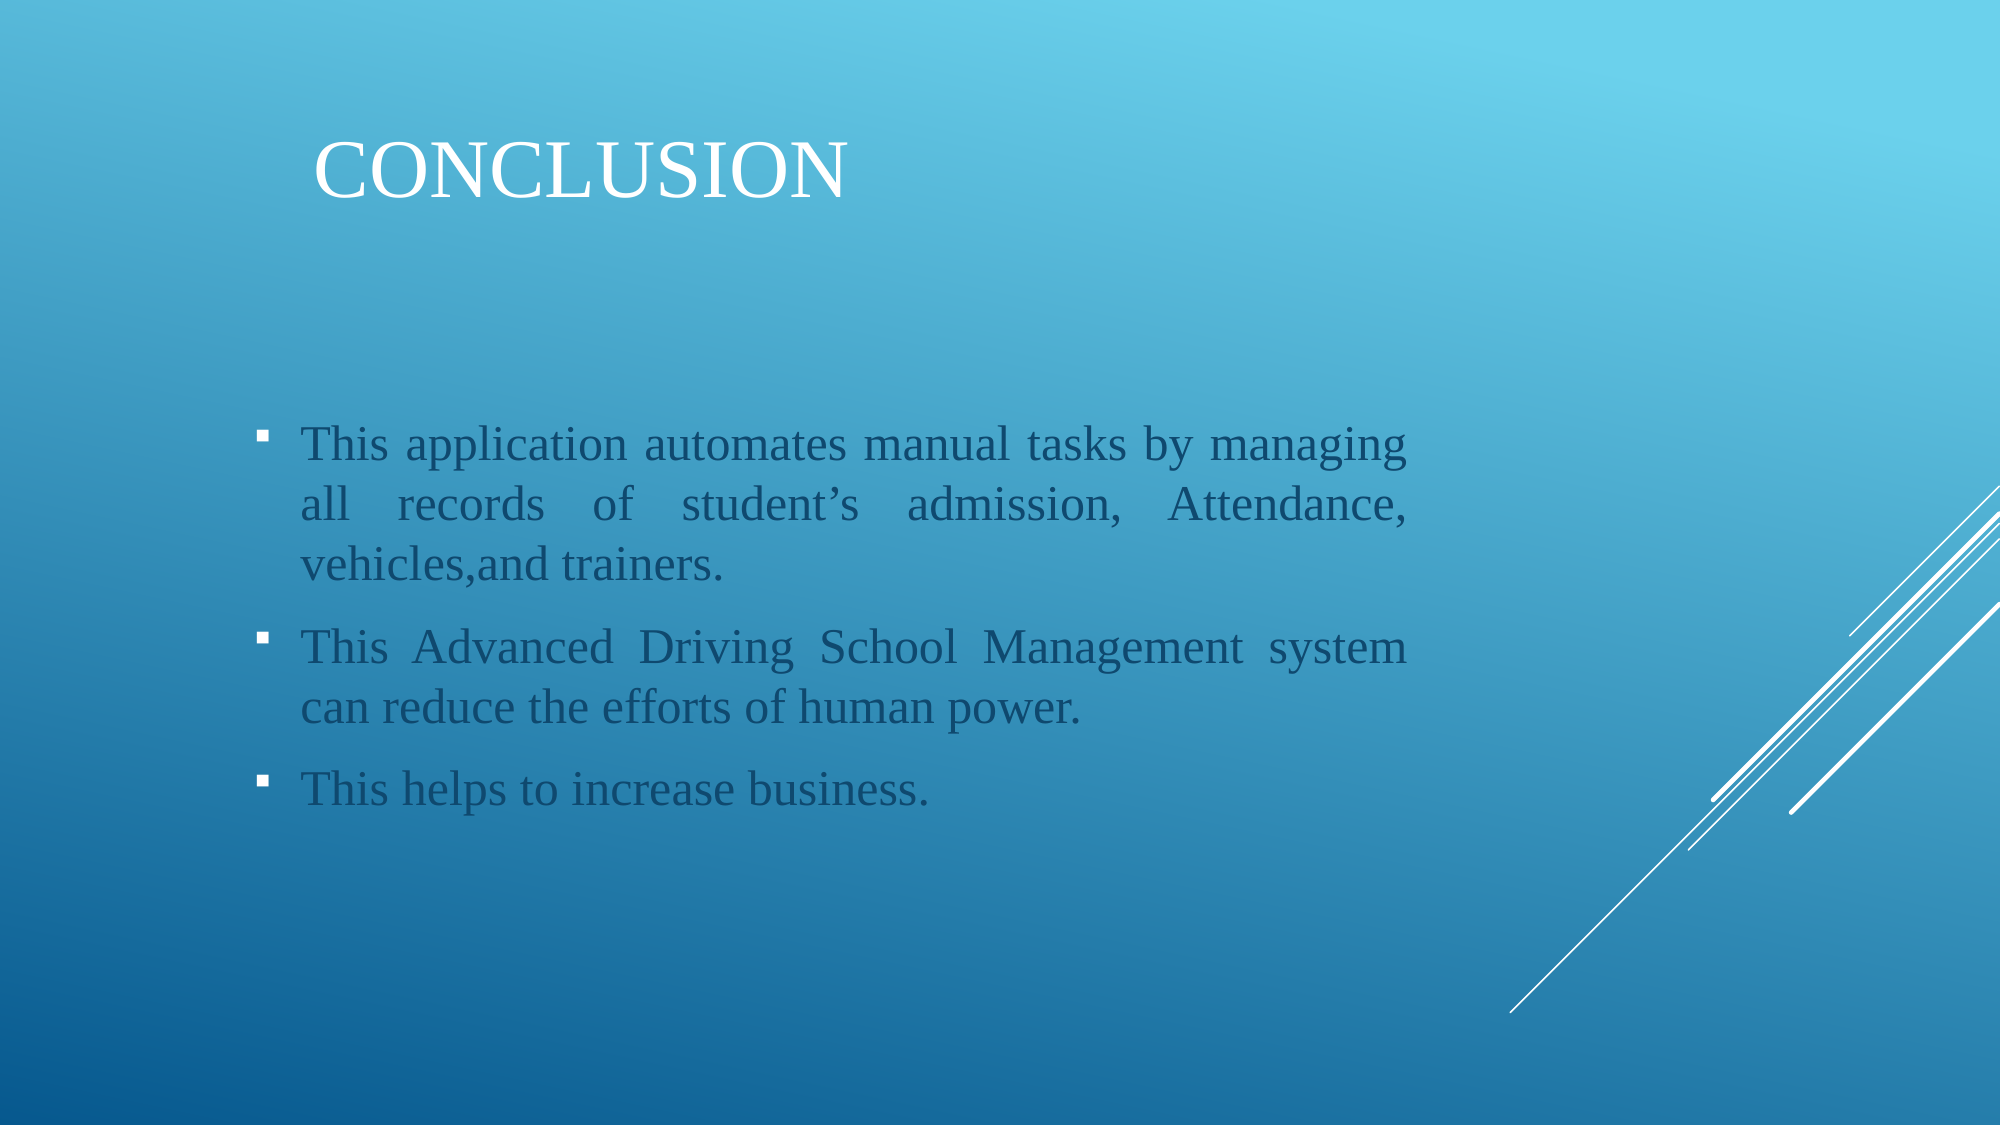

# CONCLUSION
This application automates manual tasks by managing all records of student’s admission, Attendance, vehicles,and trainers.
This Advanced Driving School Management system can reduce the efforts of human power.
This helps to increase business.